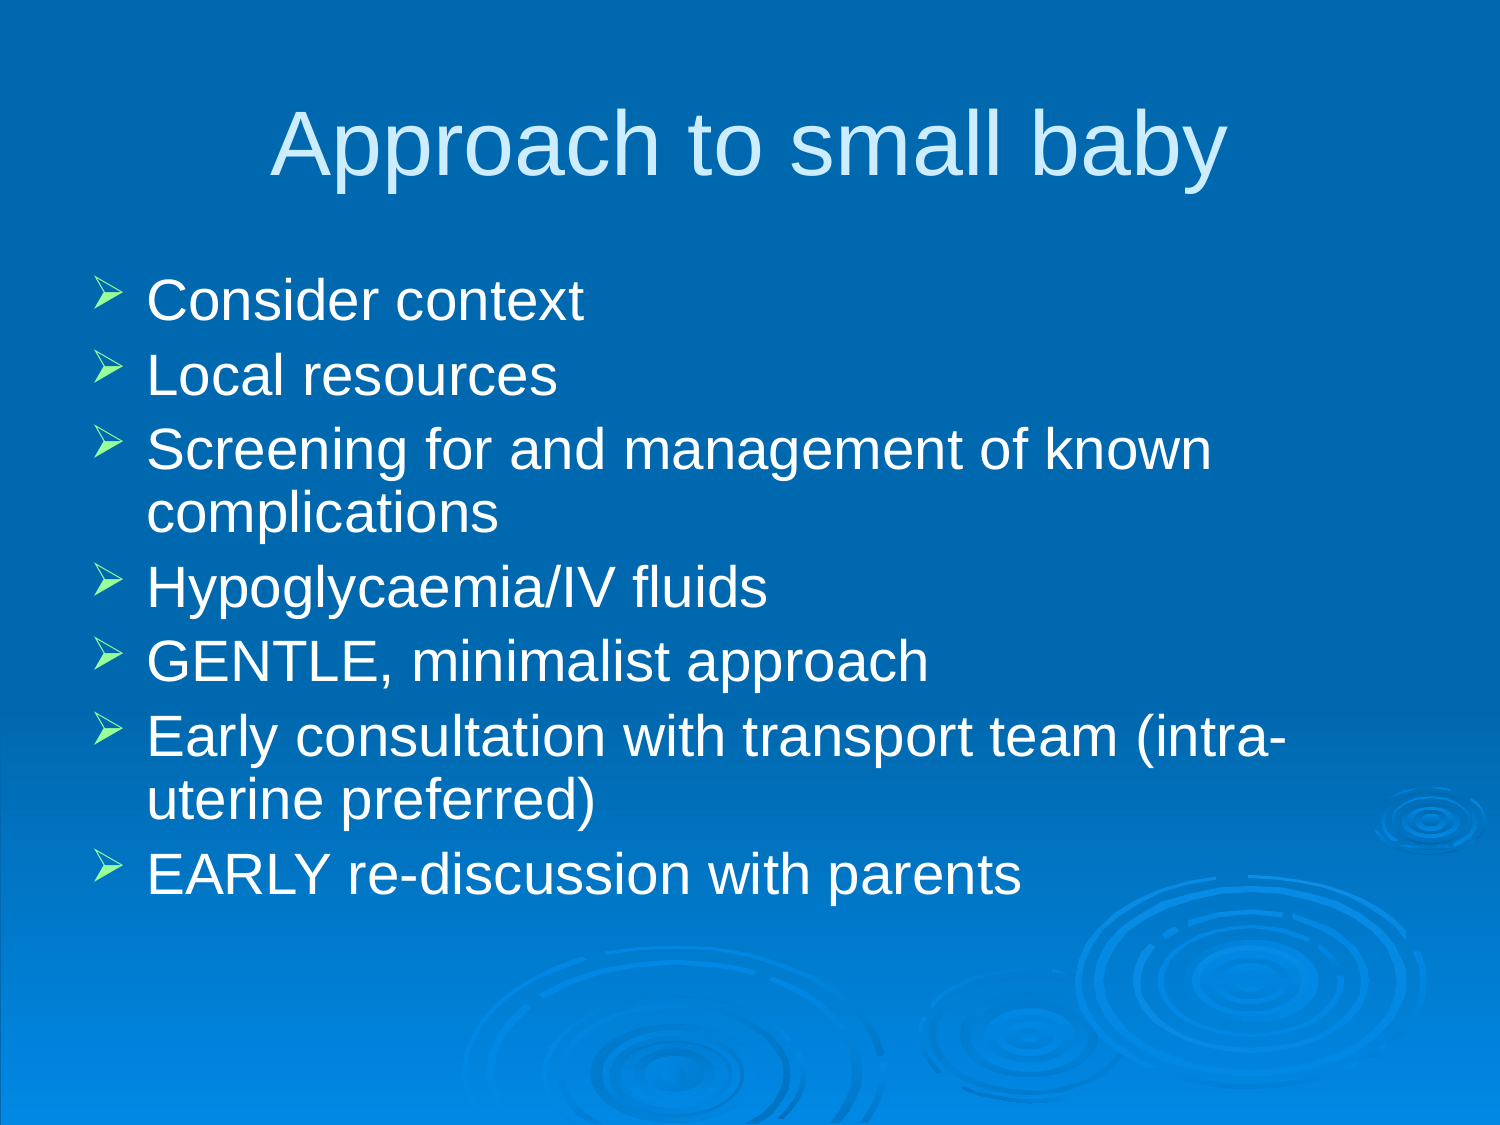

Approach to small baby
Consider context
Local resources
Screening for and management of known complications
Hypoglycaemia/IV fluids
GENTLE, minimalist approach
Early consultation with transport team (intra-uterine preferred)
EARLY re-discussion with parents